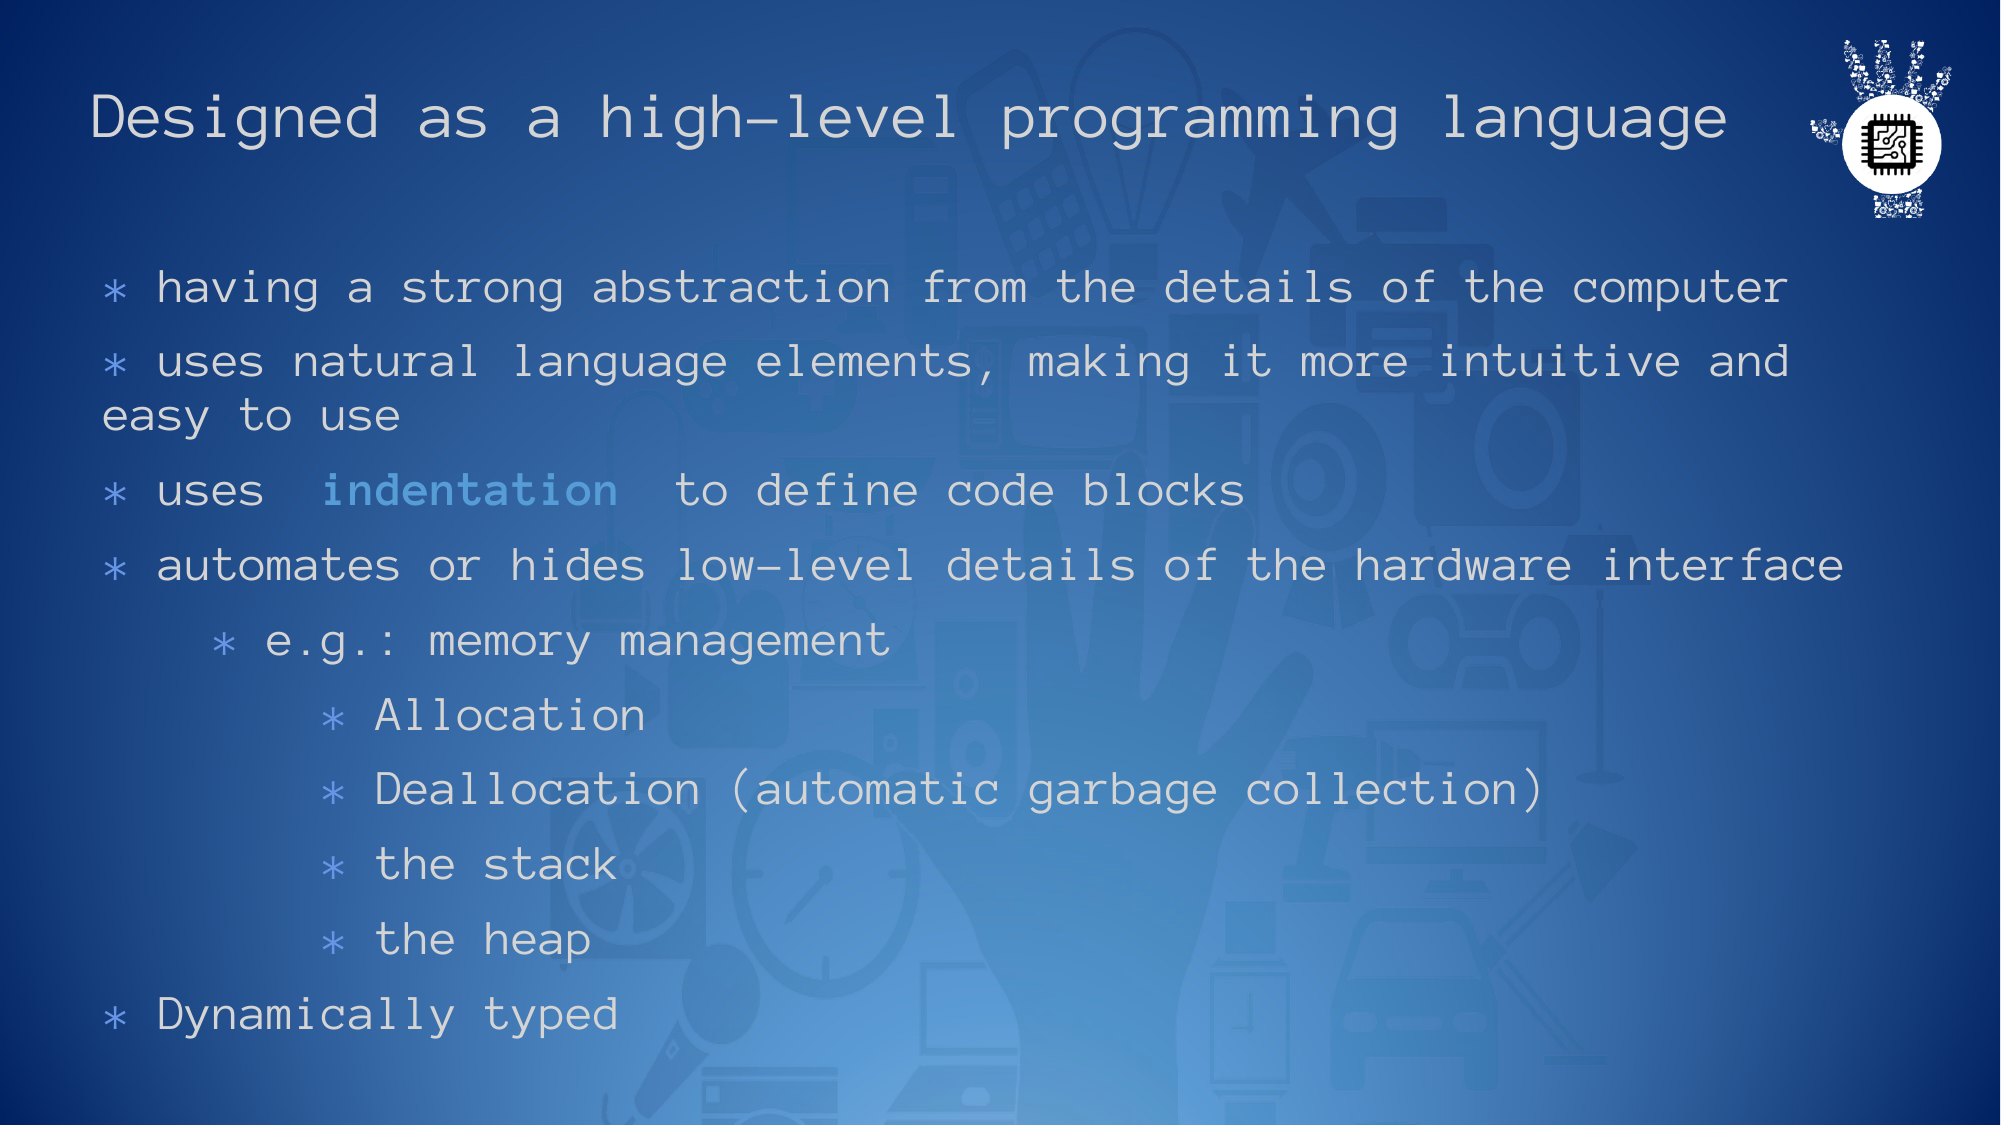

# Designed as a high-level programming language
* having a strong abstraction from the details of the computer
* uses natural language elements, making it more intuitive and easy to use
* uses  indentation  to define code blocks
* automates or hides low-level details of the hardware interface
    * e.g.: memory management
        * Allocation
        * Deallocation (automatic garbage collection)
        * the stack
        * the heap
* Dynamically typed